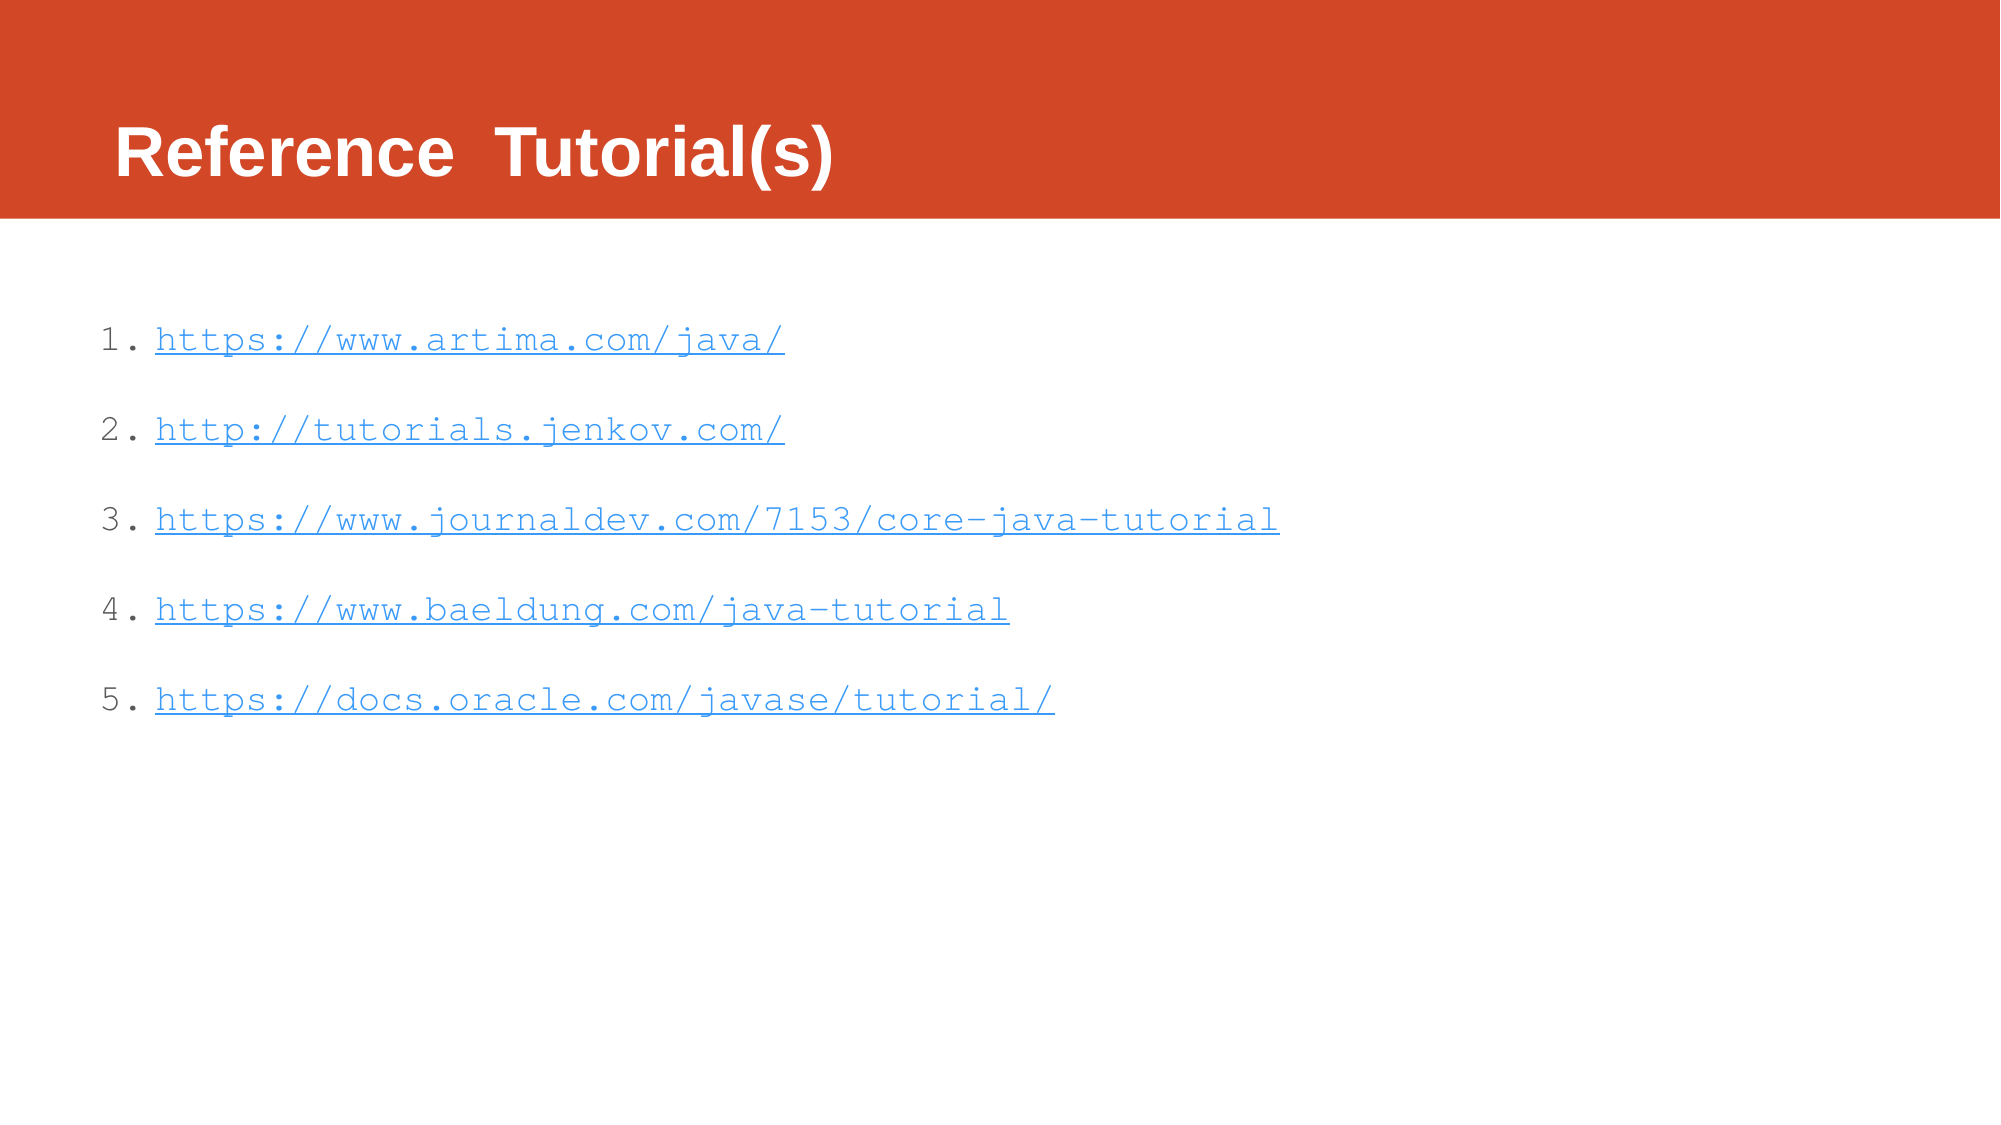

# Reference  Tutorial(s)
https://www.artima.com/java/
http://tutorials.jenkov.com/
https://www.journaldev.com/7153/core-java-tutorial
https://www.baeldung.com/java-tutorial
https://docs.oracle.com/javase/tutorial/